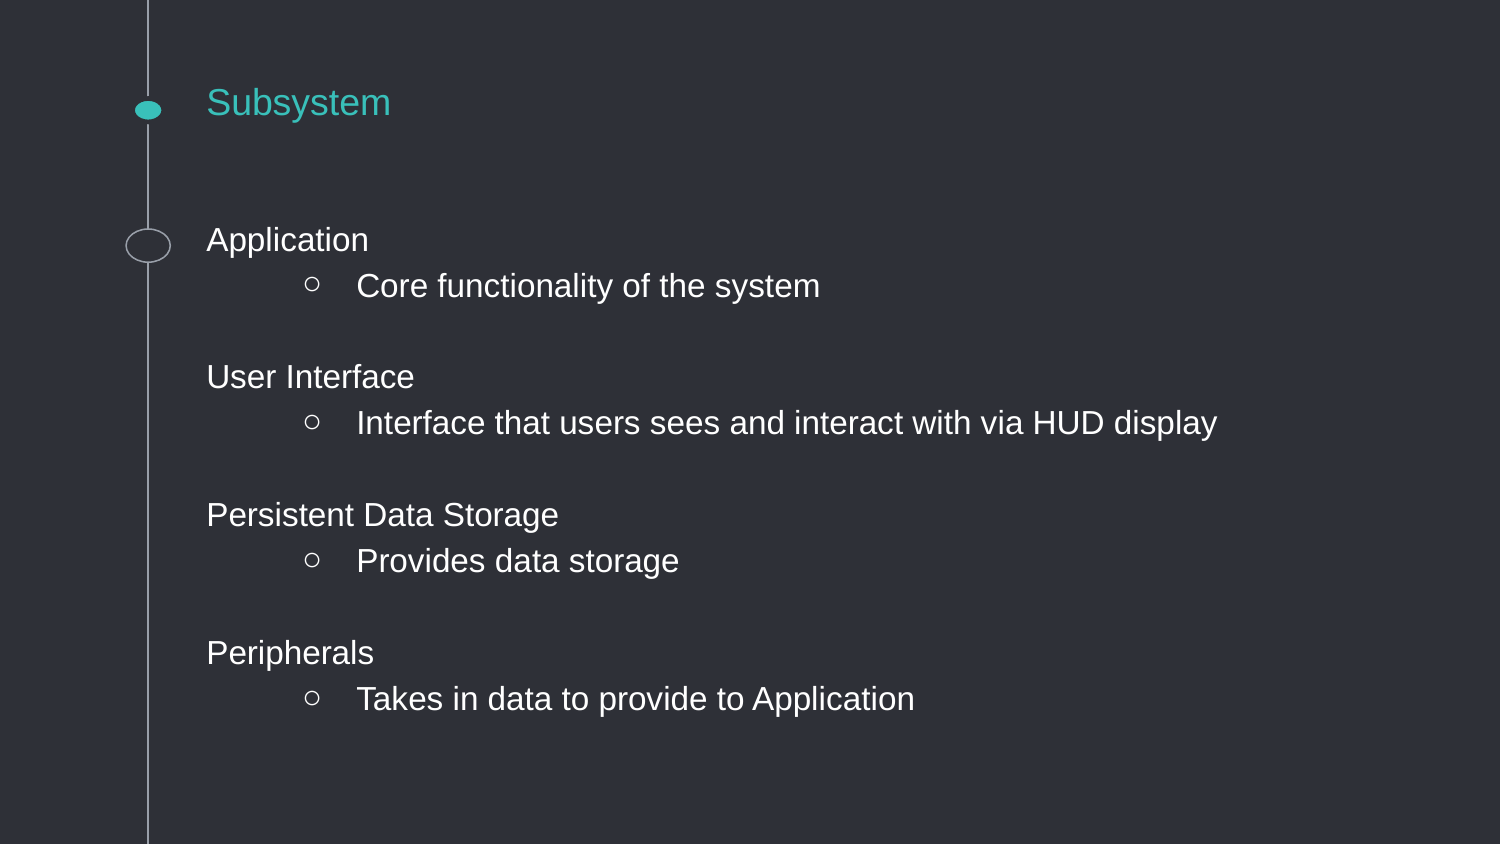

# Subsystem
Application
Core functionality of the system

User Interface
Interface that users sees and interact with via HUD display

Persistent Data Storage
Provides data storage

Peripherals
Takes in data to provide to Application